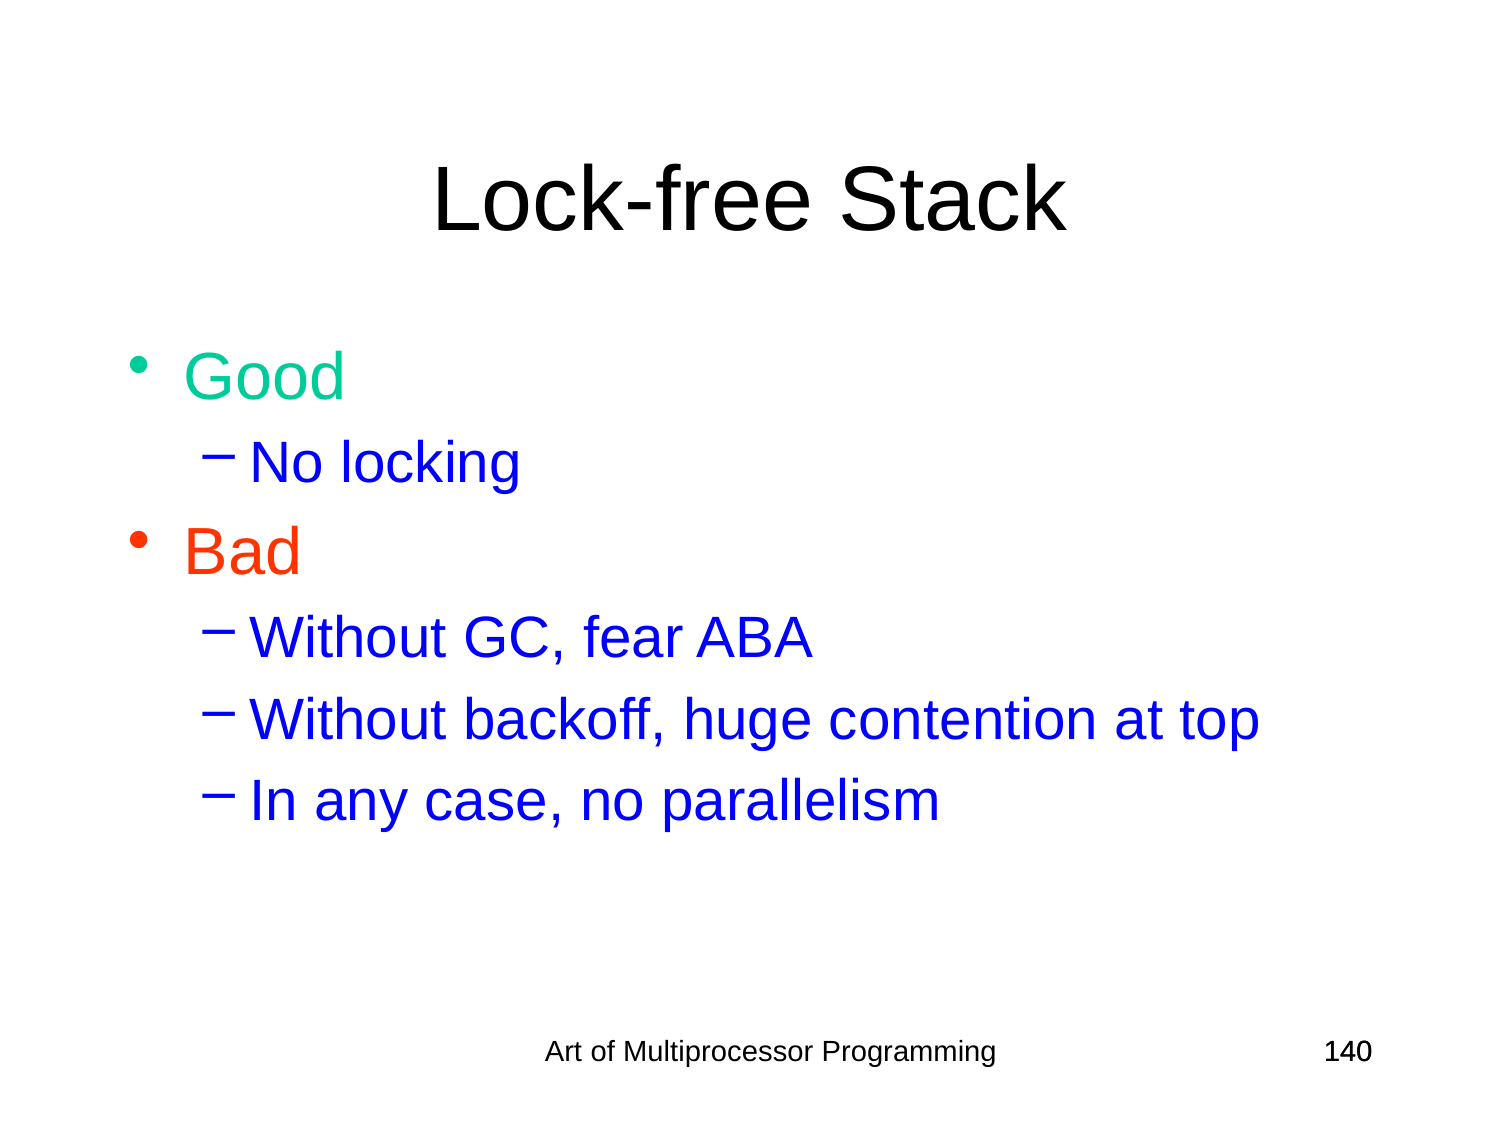

Lock-free Stack
Good
No locking
Bad
Without GC, fear ABA
Without backoff, huge contention at top
In any case, no parallelism

Art of Multiprocessor Programming
140
140